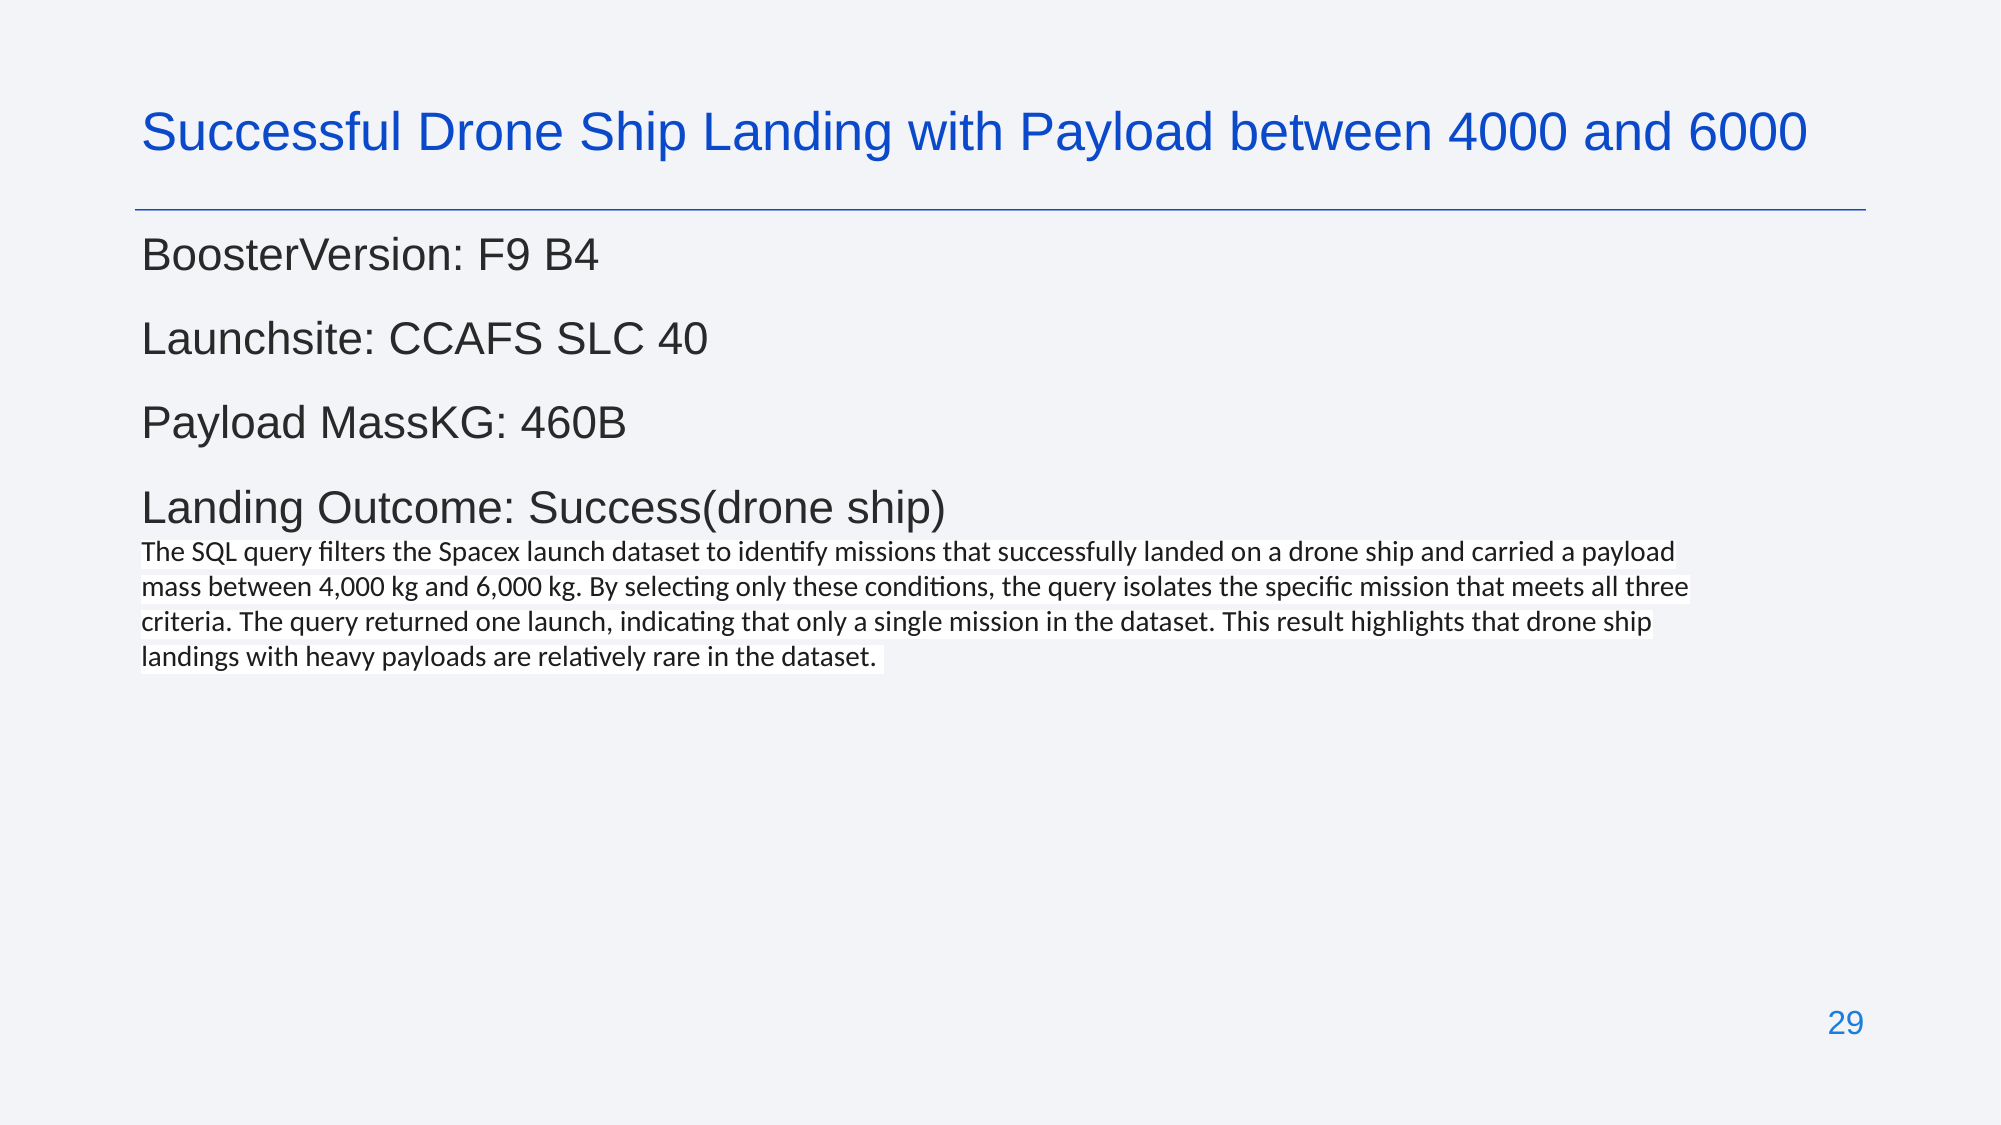

Successful Drone Ship Landing with Payload between 4000 and 6000

BoosterVersion: F9 B4
Launchsite: CCAFS SLC 40
Payload MassKG: 460B
Landing Outcome: Success(drone ship)
The SQL query filters the Spacex launch dataset to identify missions that successfully landed on a drone ship and carried a payload mass between 4,000 kg and 6,000 kg. By selecting only these conditions, the query isolates the specific mission that meets all three criteria. The query returned one launch, indicating that only a single mission in the dataset. This result highlights that drone ship landings with heavy payloads are relatively rare in the dataset.

29